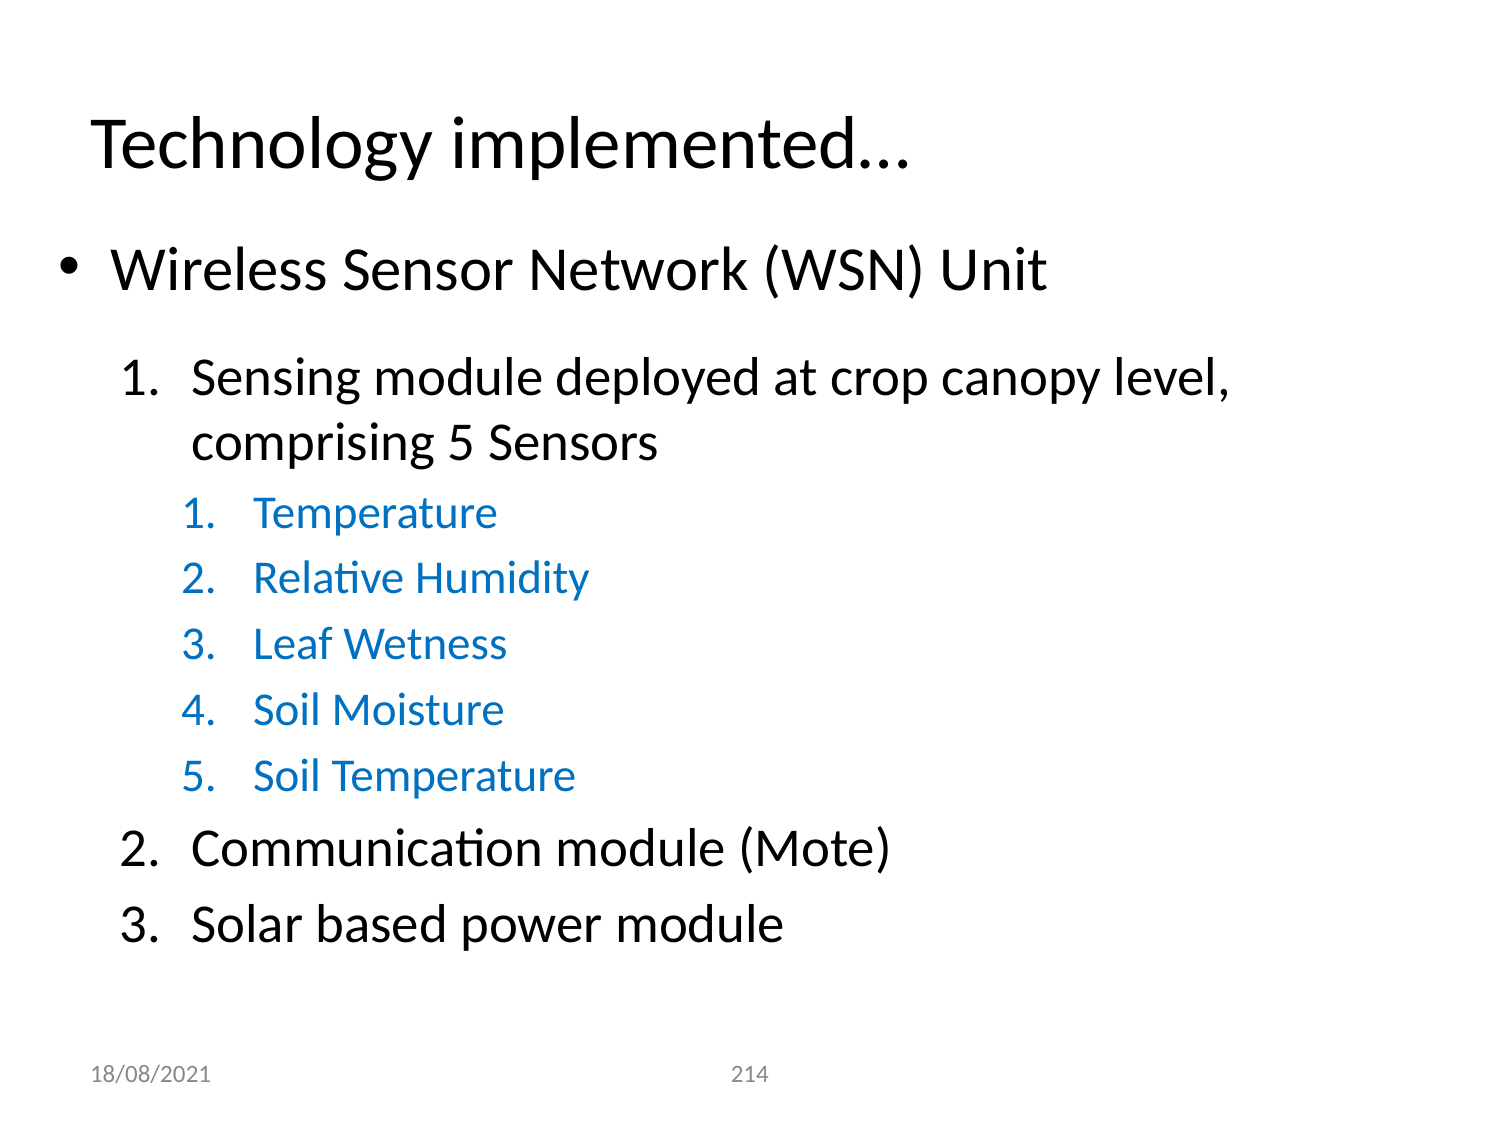

# Technology implemented…
Wireless Sensor Network (WSN) Unit

Sensing module deployed at crop canopy level, comprising 5 Sensors
Temperature
Relative Humidity
Leaf Wetness
Soil Moisture
Soil Temperature
Communication module (Mote)
Solar based power module

18/08/2021
214